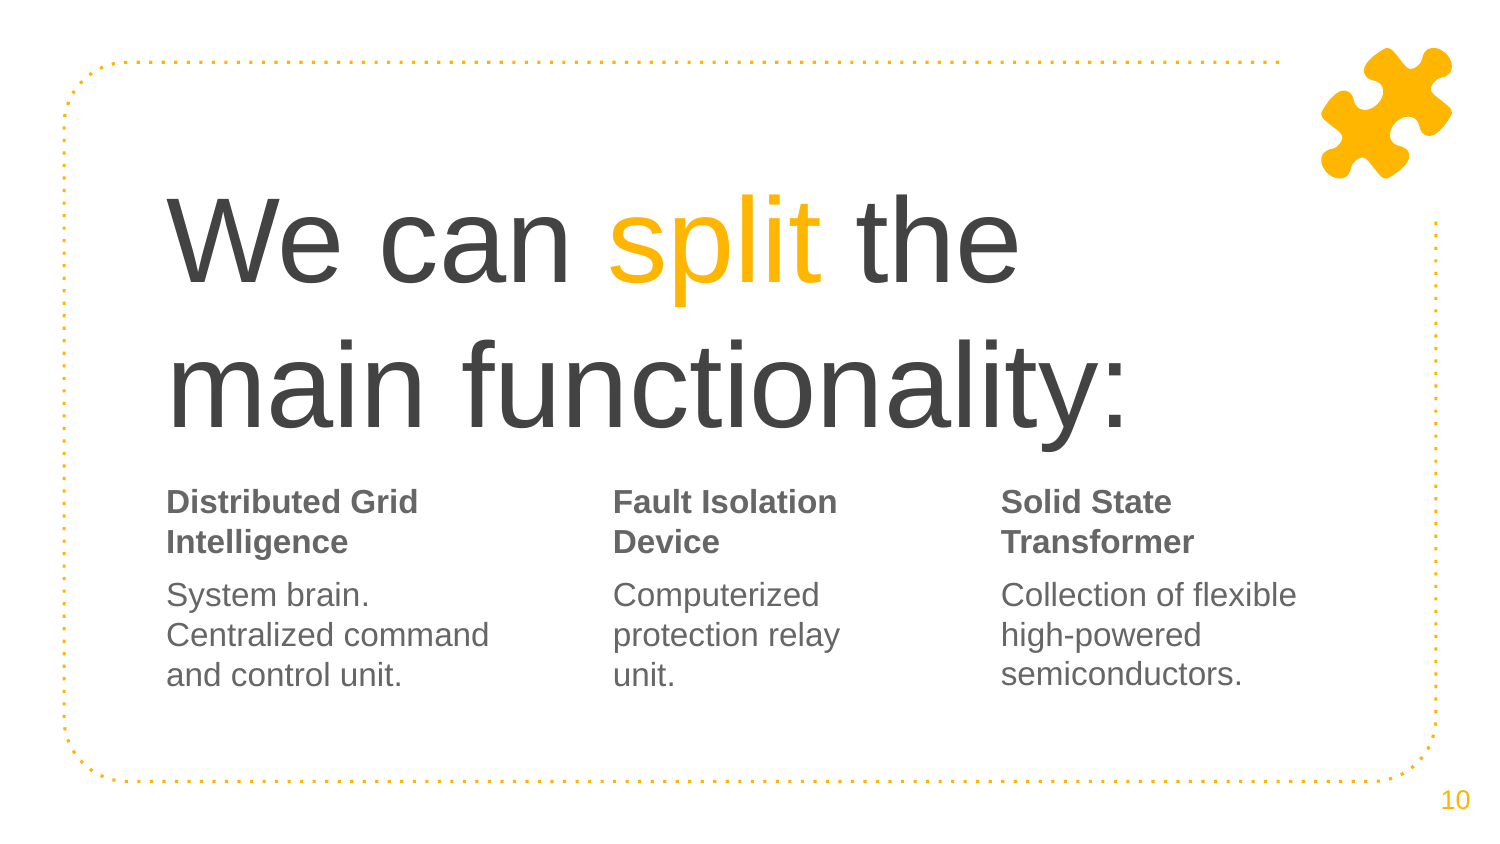

# We can split the main functionality:
Distributed Grid Intelligence
System brain. Centralized command and control unit.
Fault Isolation Device
Computerized protection relay unit.
Solid State Transformer
Collection of flexible high-powered semiconductors.
10